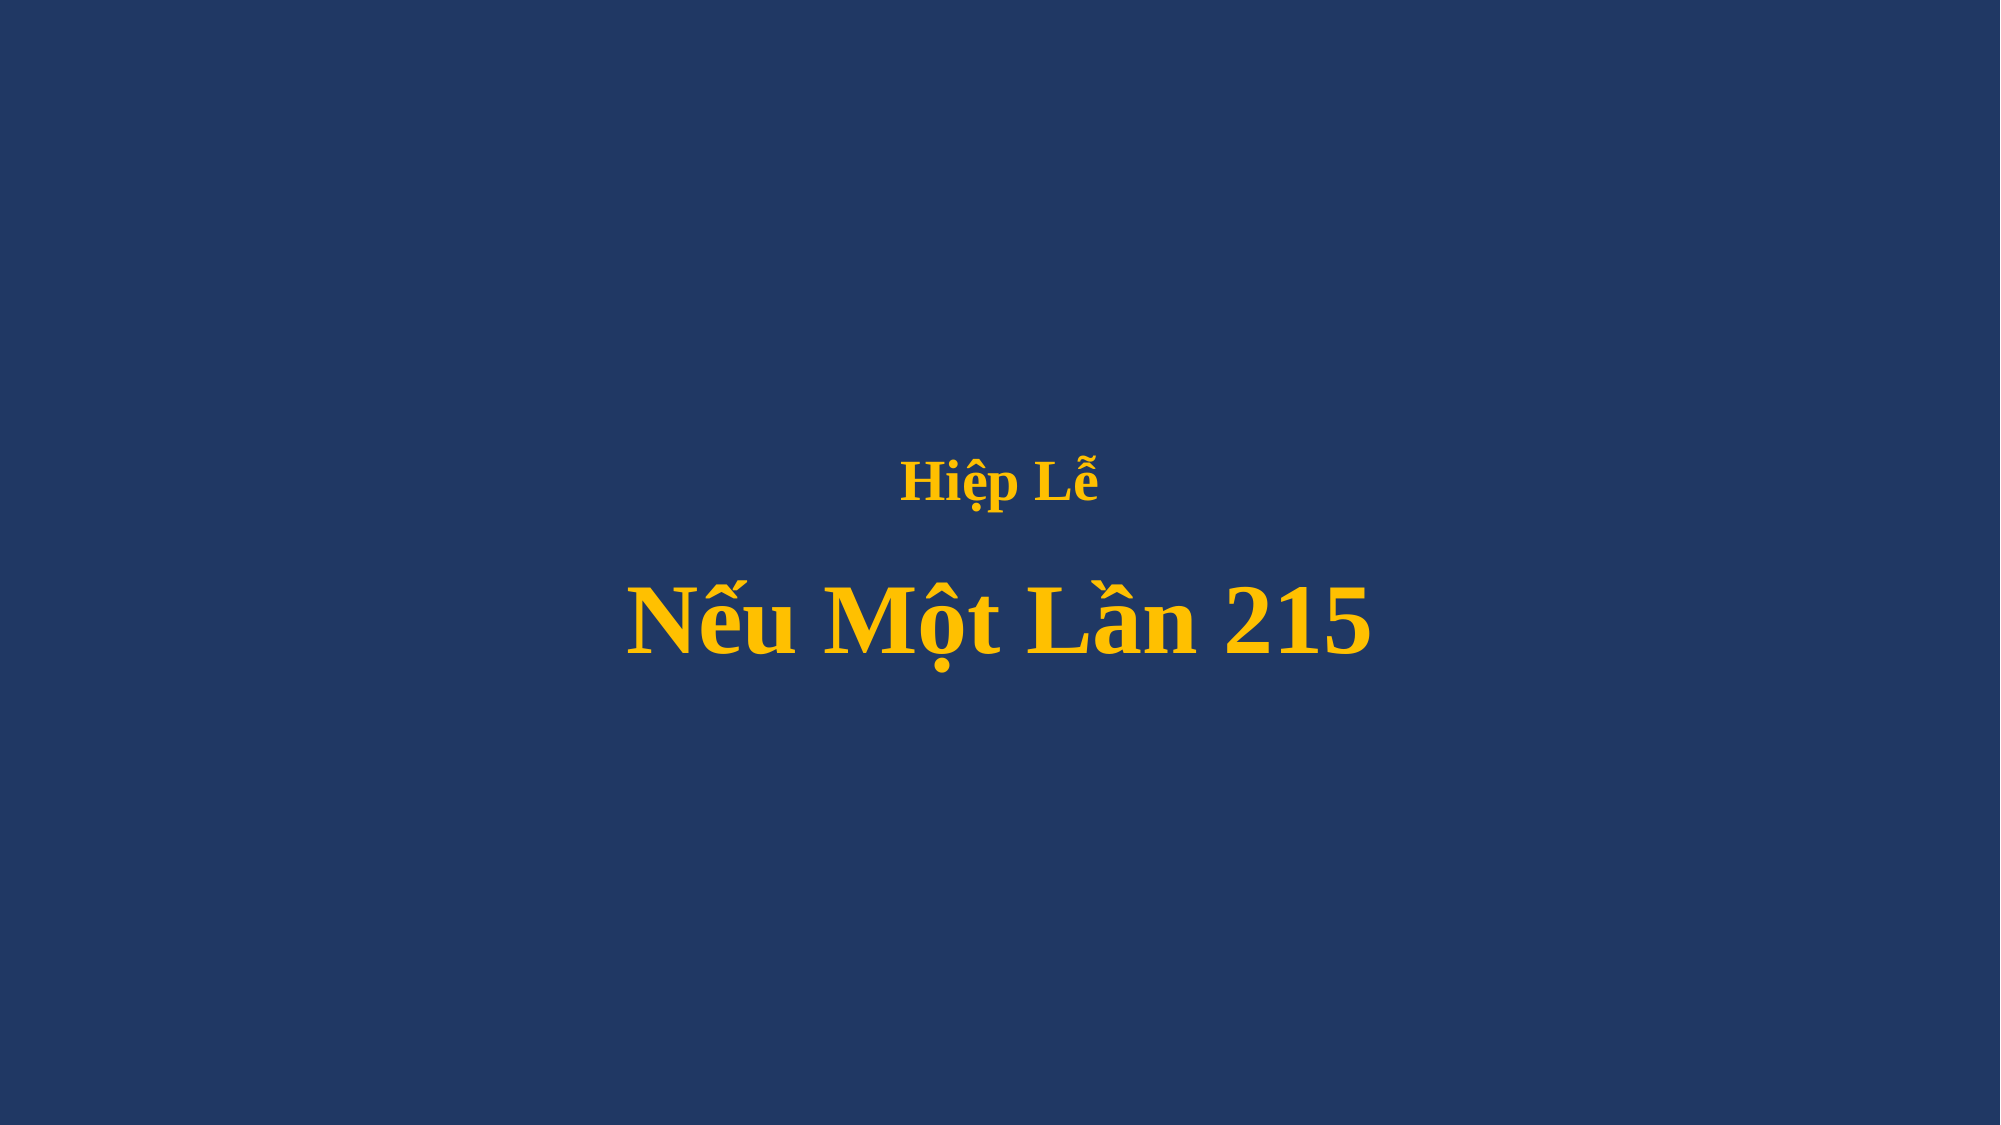

# Hiệp Lễ Nếu Một Lần 215